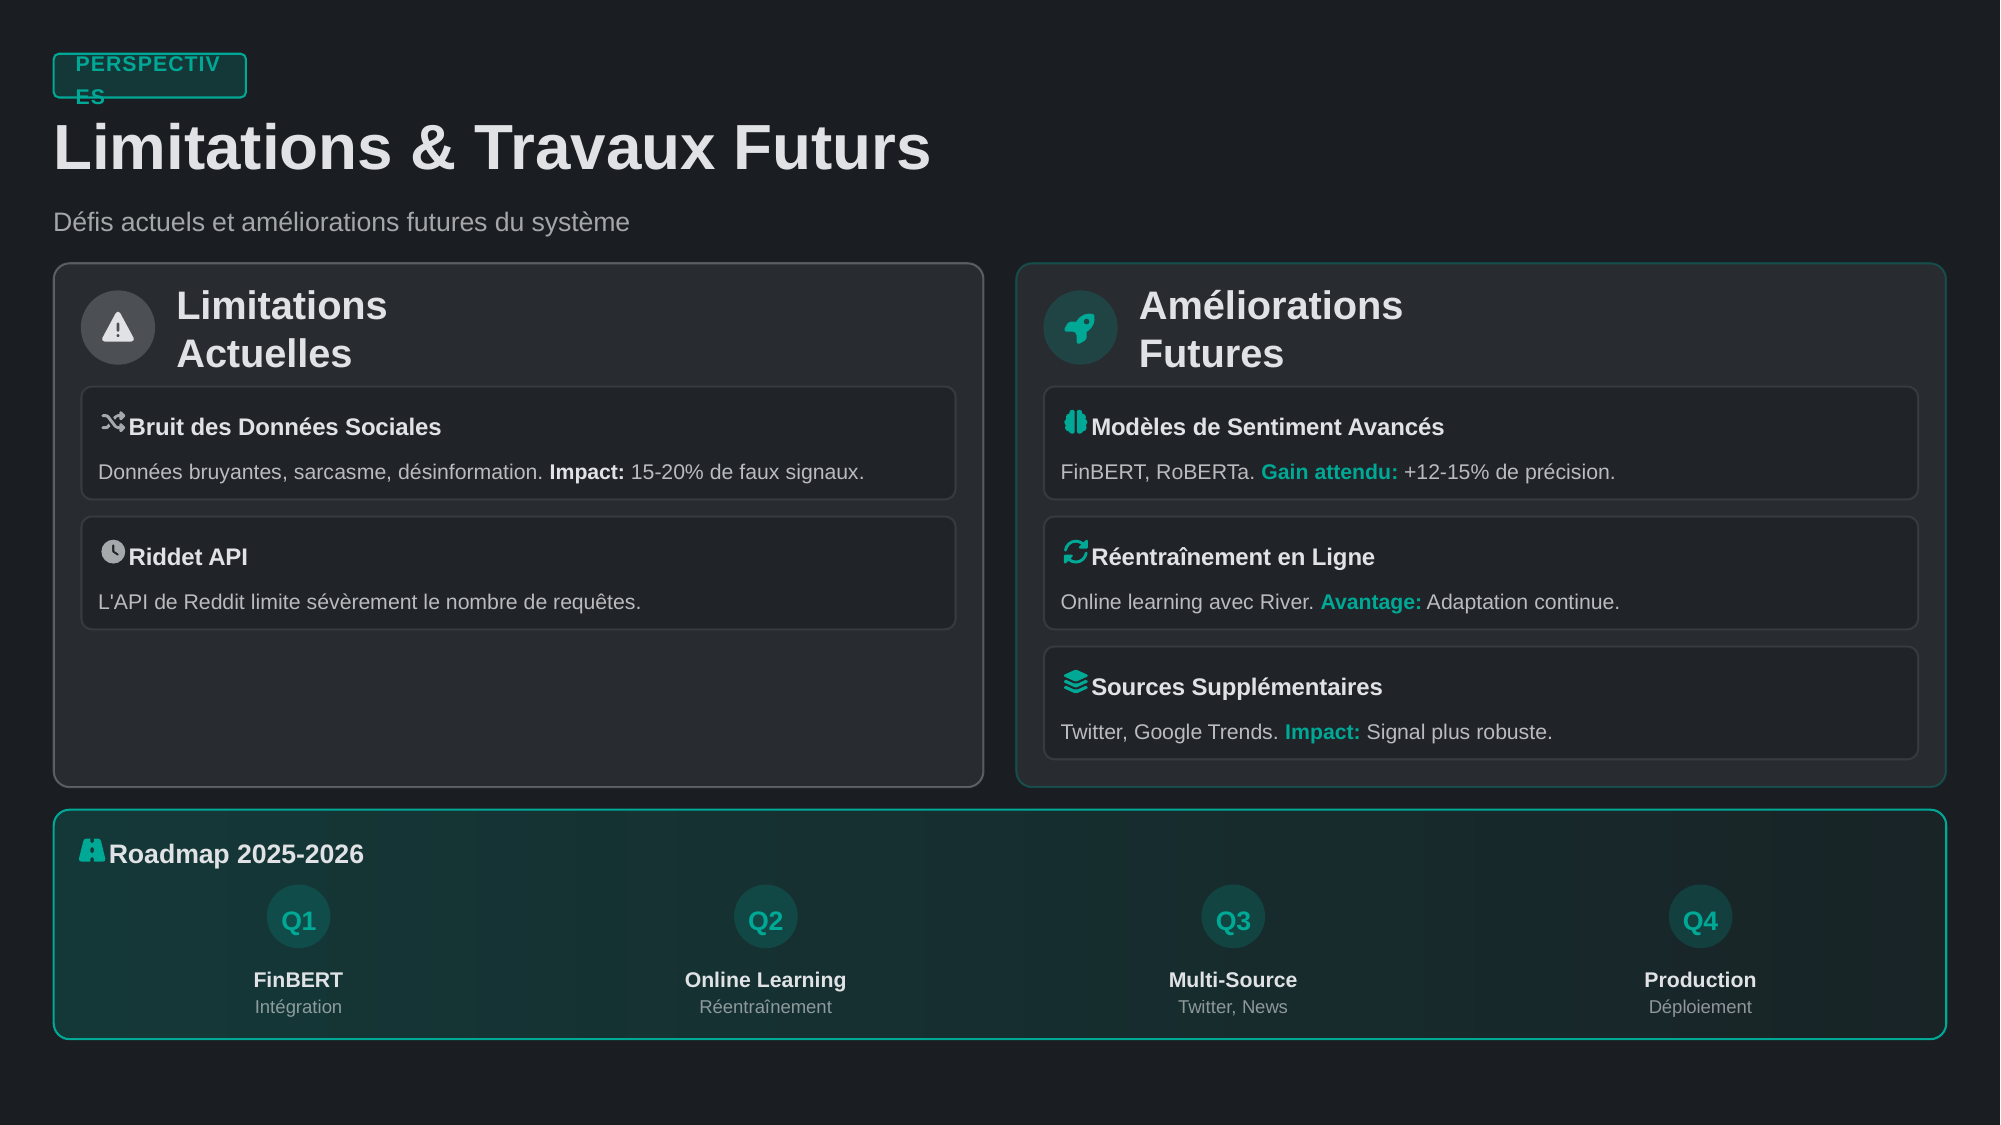

PERSPECTIVES
Limitations & Travaux Futurs
Défis actuels et améliorations futures du système

Limitations Actuelles
Améliorations Futures

Bruit des Données Sociales
Modèles de Sentiment Avancés

Données bruyantes, sarcasme, désinformation. Impact: 15-20% de faux signaux.
FinBERT, RoBERTa. Gain attendu: +12-15% de précision.

Riddet API
Réentraînement en Ligne

L'API de Reddit limite sévèrement le nombre de requêtes.
Online learning avec River. Avantage: Adaptation continue.

Sources Supplémentaires

Twitter, Google Trends. Impact: Signal plus robuste.

Roadmap 2025-2026

Q1
Q2
Q3
Q4
FinBERT
Online Learning
Multi-Source
Production
Intégration
Réentraînement
Twitter, News
Déploiement